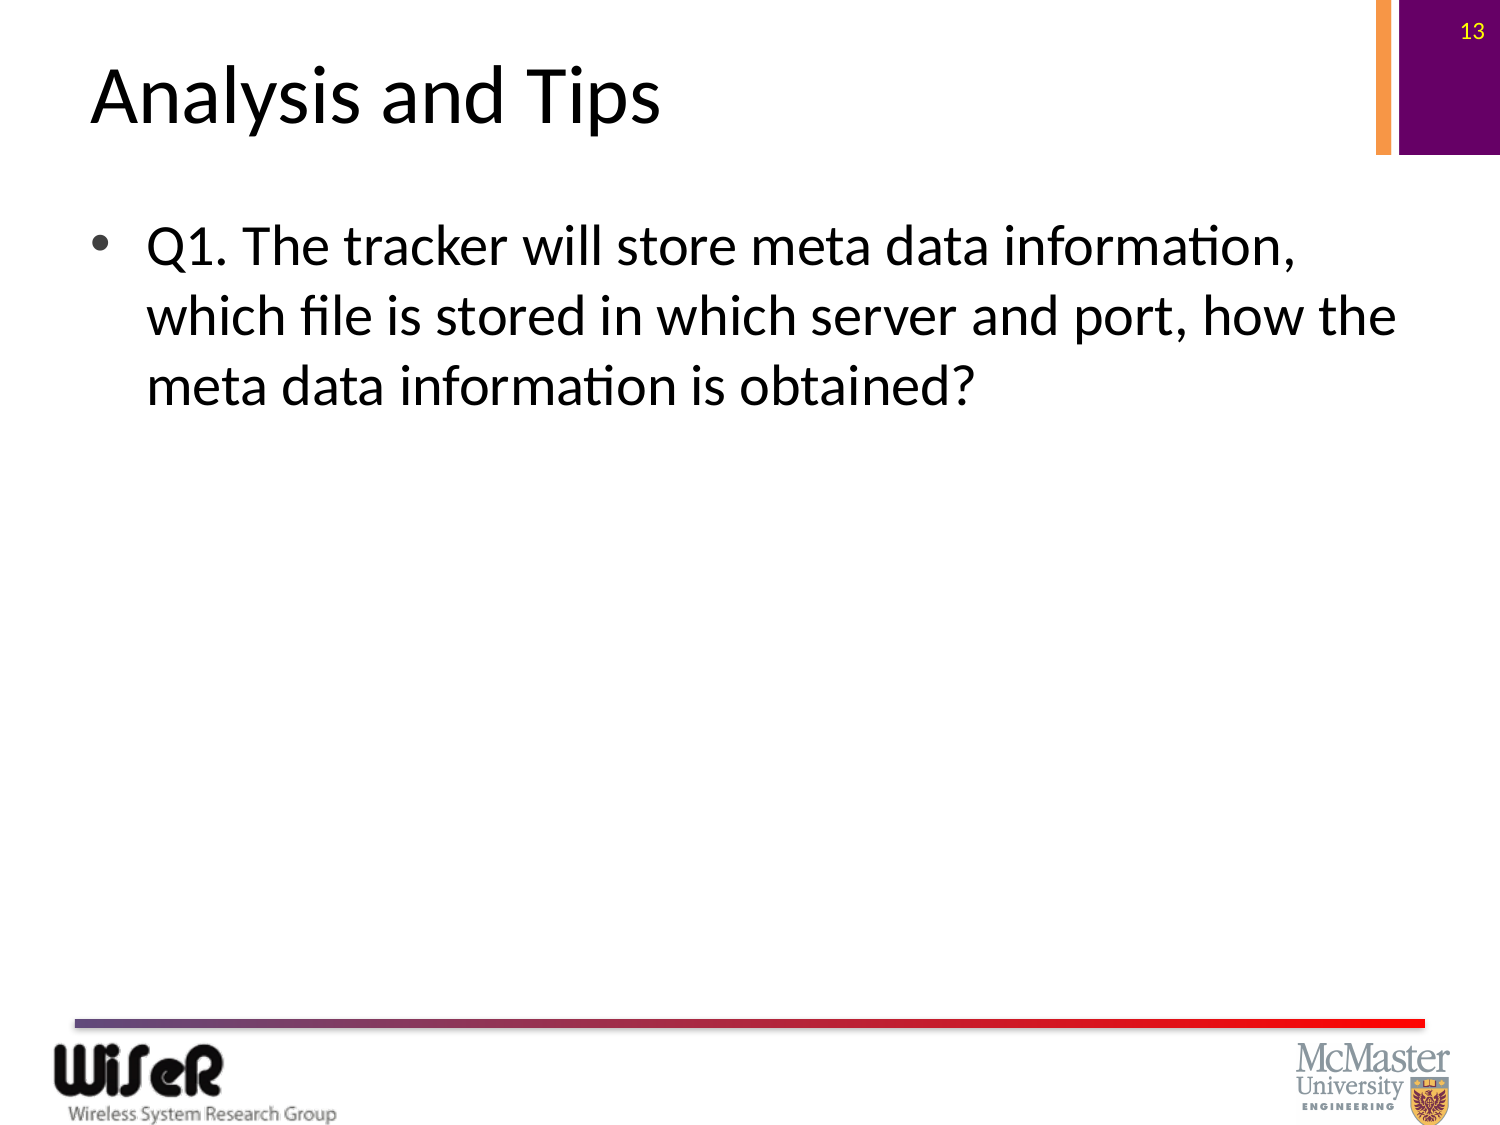

13
# Analysis and Tips
Q1. The tracker will store meta data information, which file is stored in which server and port, how the meta data information is obtained?